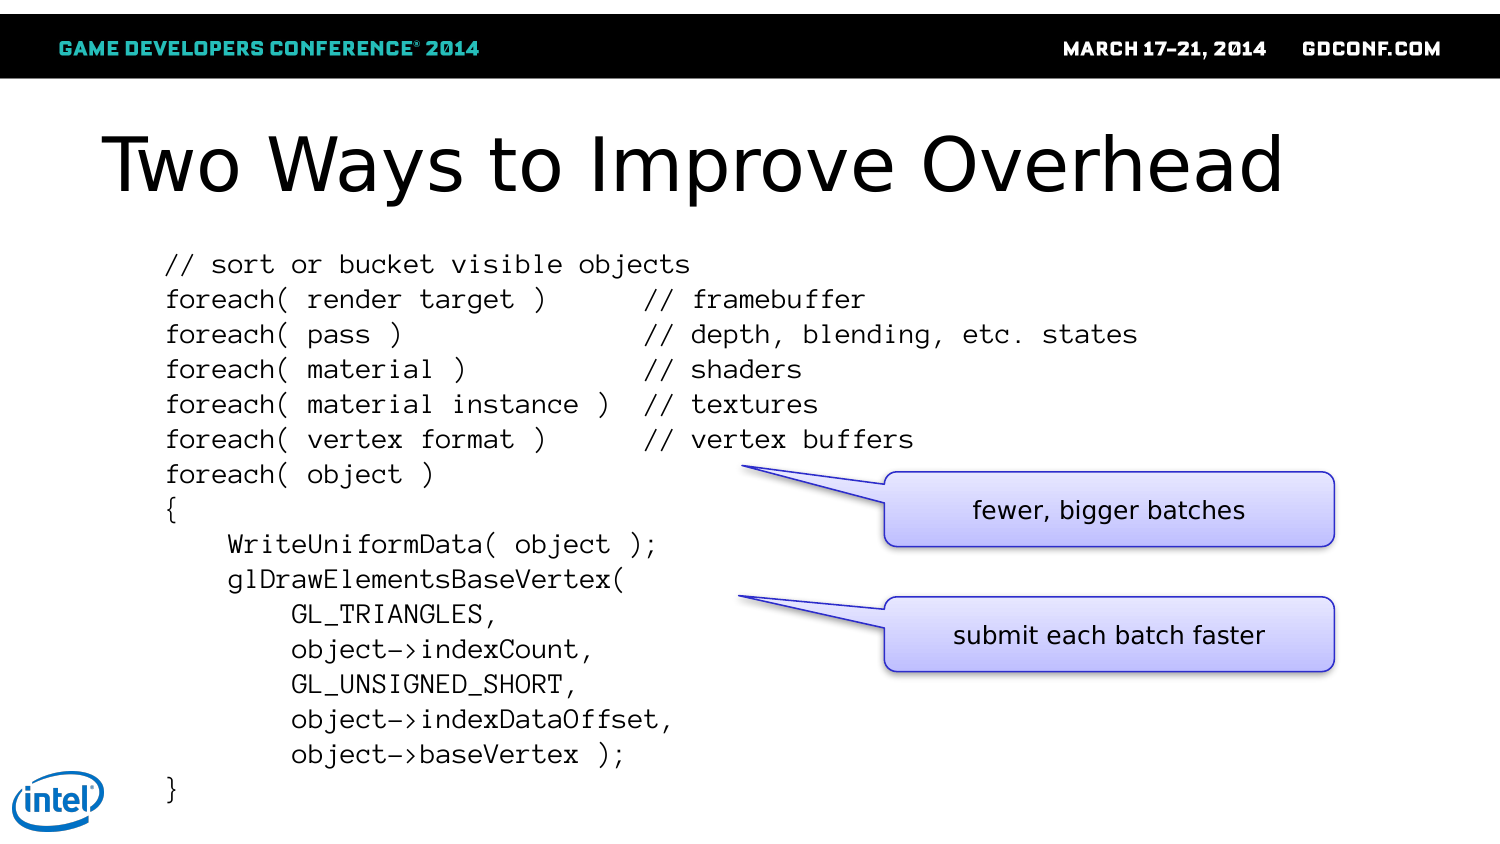

# Two Ways to Improve Overhead
// sort or bucket visible objects
foreach( render target )      // framebuffer
foreach( pass )               // depth, blending, etc. states
foreach( material )           // shaders
foreach( material instance )  // textures
foreach( vertex format )      // vertex buffers
foreach( object )
{
    WriteUniformData( object );
    glDrawElementsBaseVertex(
        GL_TRIANGLES,
        object->indexCount,
        GL_UNSIGNED_SHORT,
        object->indexDataOffset,
        object->baseVertex );
}
fewer, bigger batches
submit each batch faster